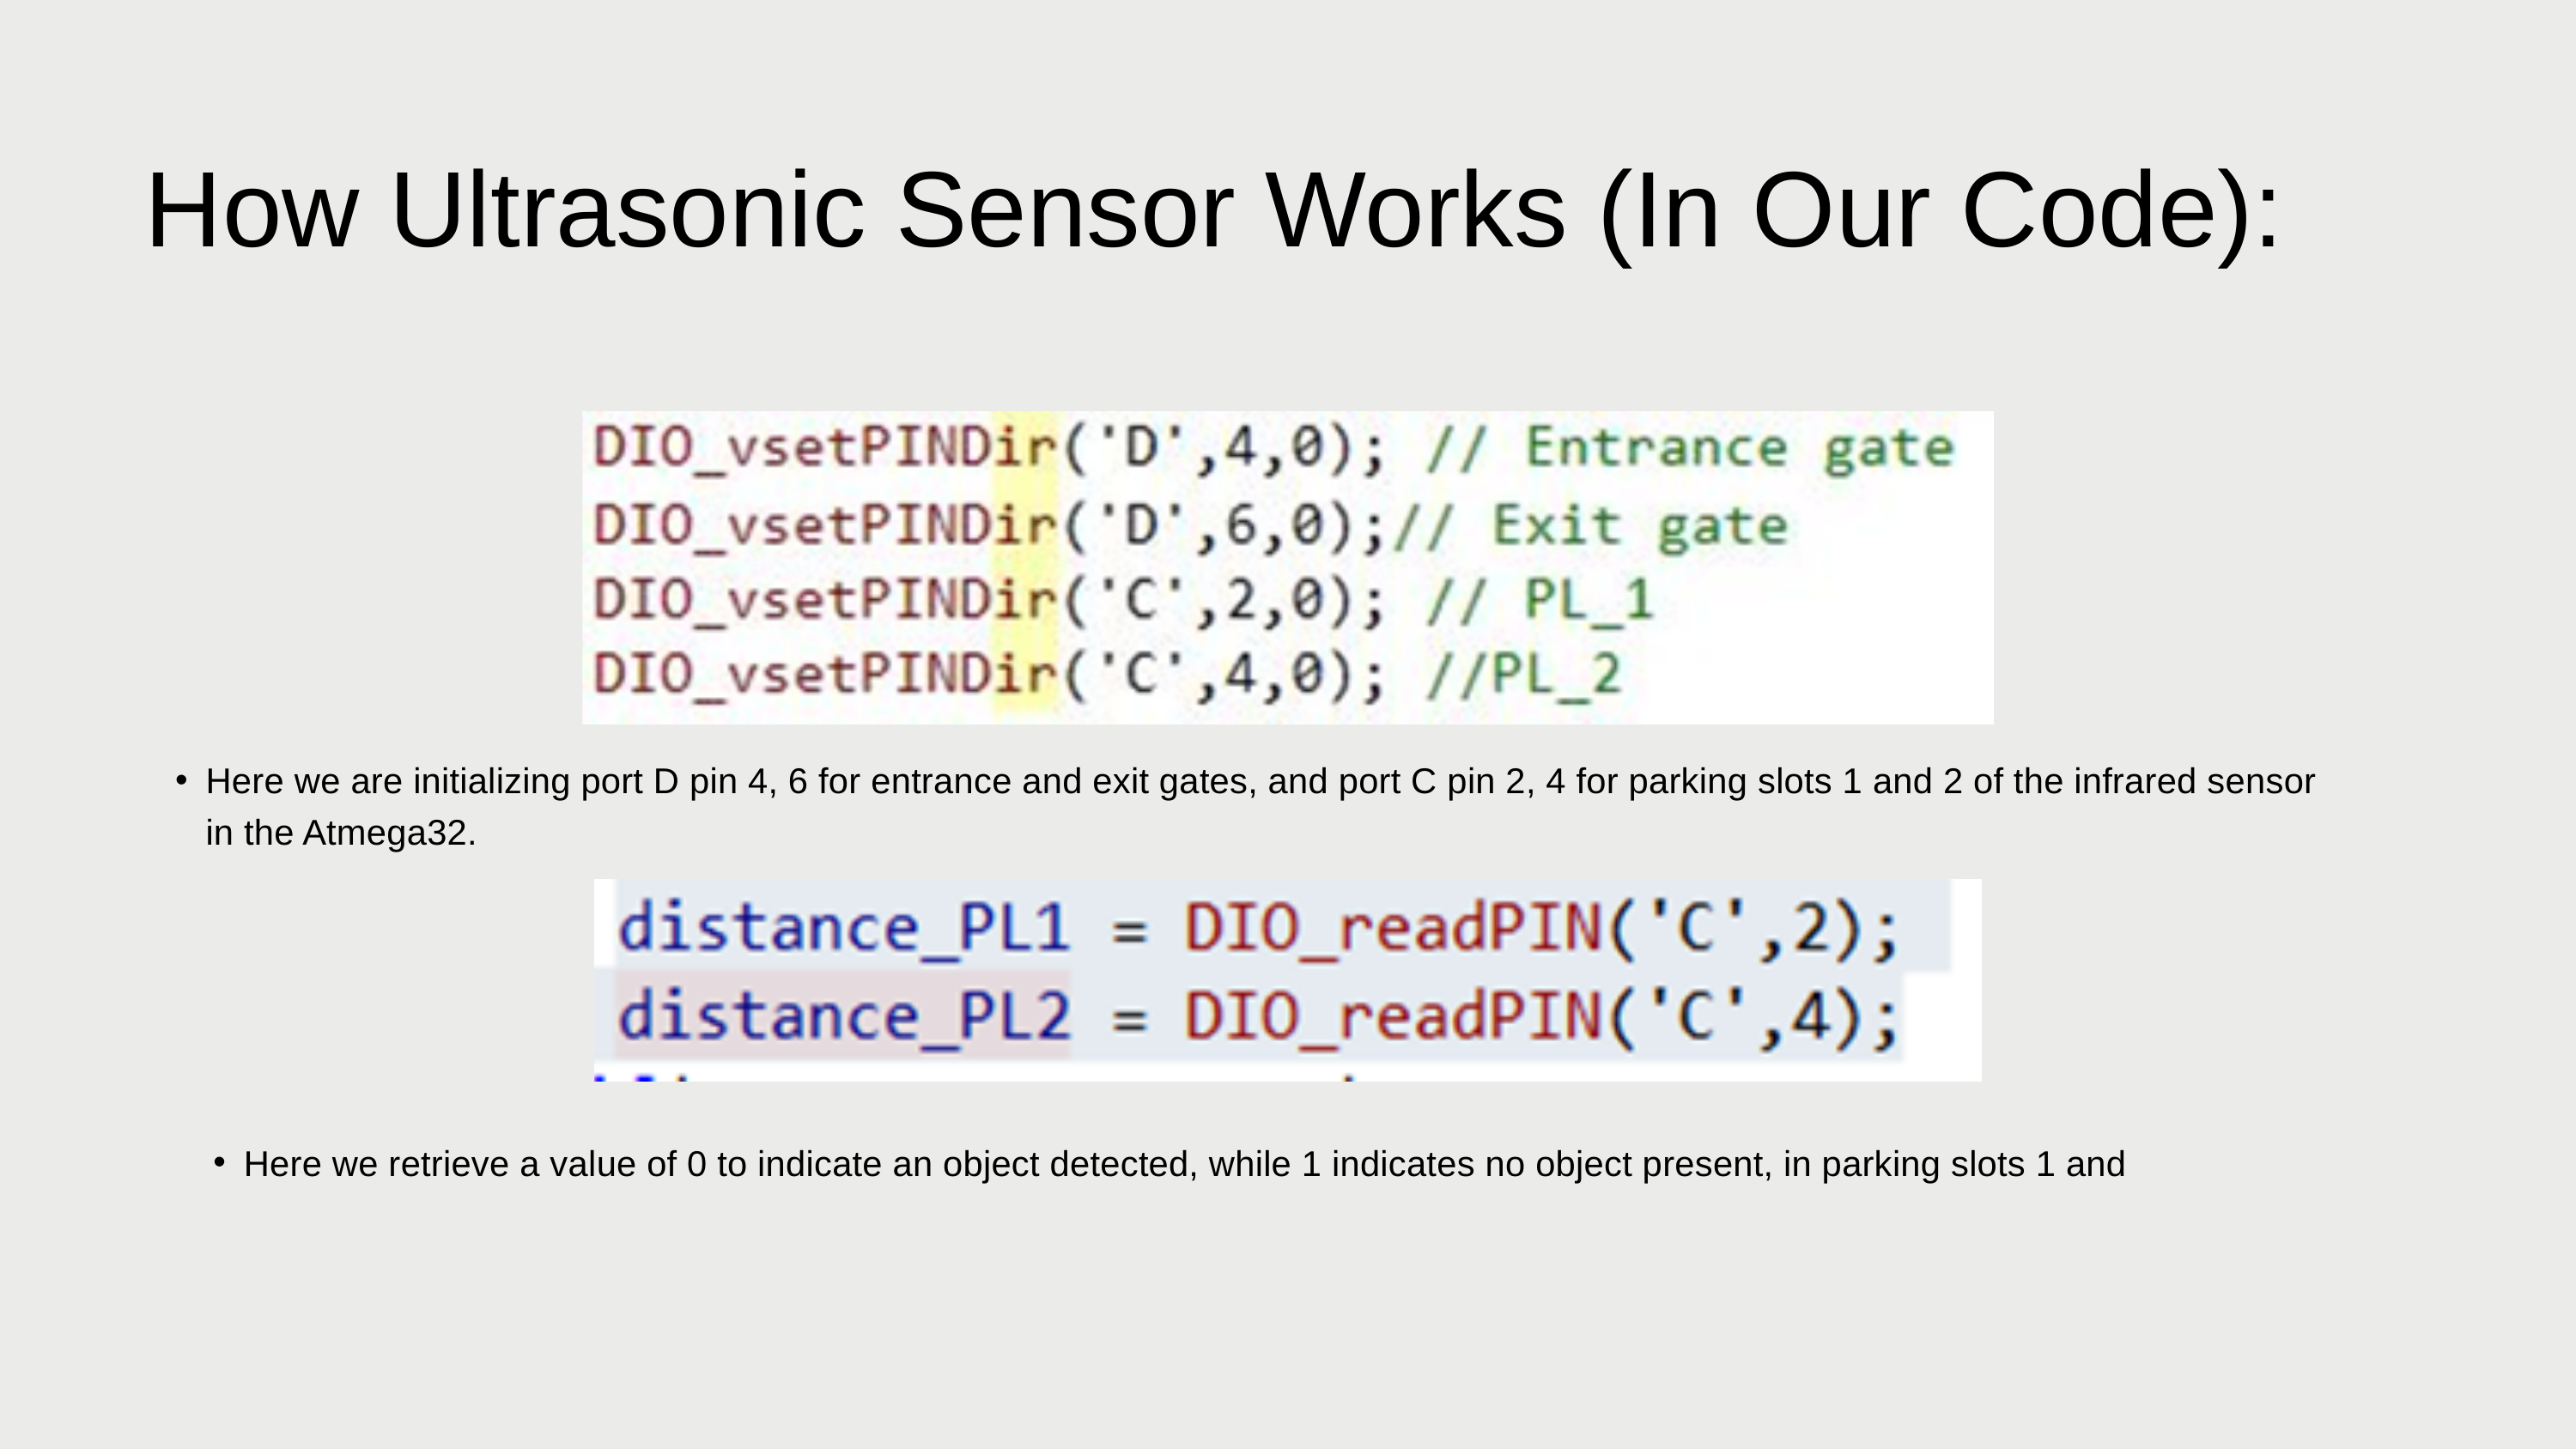

How Ultrasonic Sensor Works (In Our Code):

Here we are initializing port D pin 4, 6 for entrance and exit gates, and port C pin 2, 4 for parking slots 1 and 2 of the infrared sensor in the Atmega32.

Here we retrieve a value of 0 to indicate an object detected, while 1 indicates no object present, in parking slots 1 and